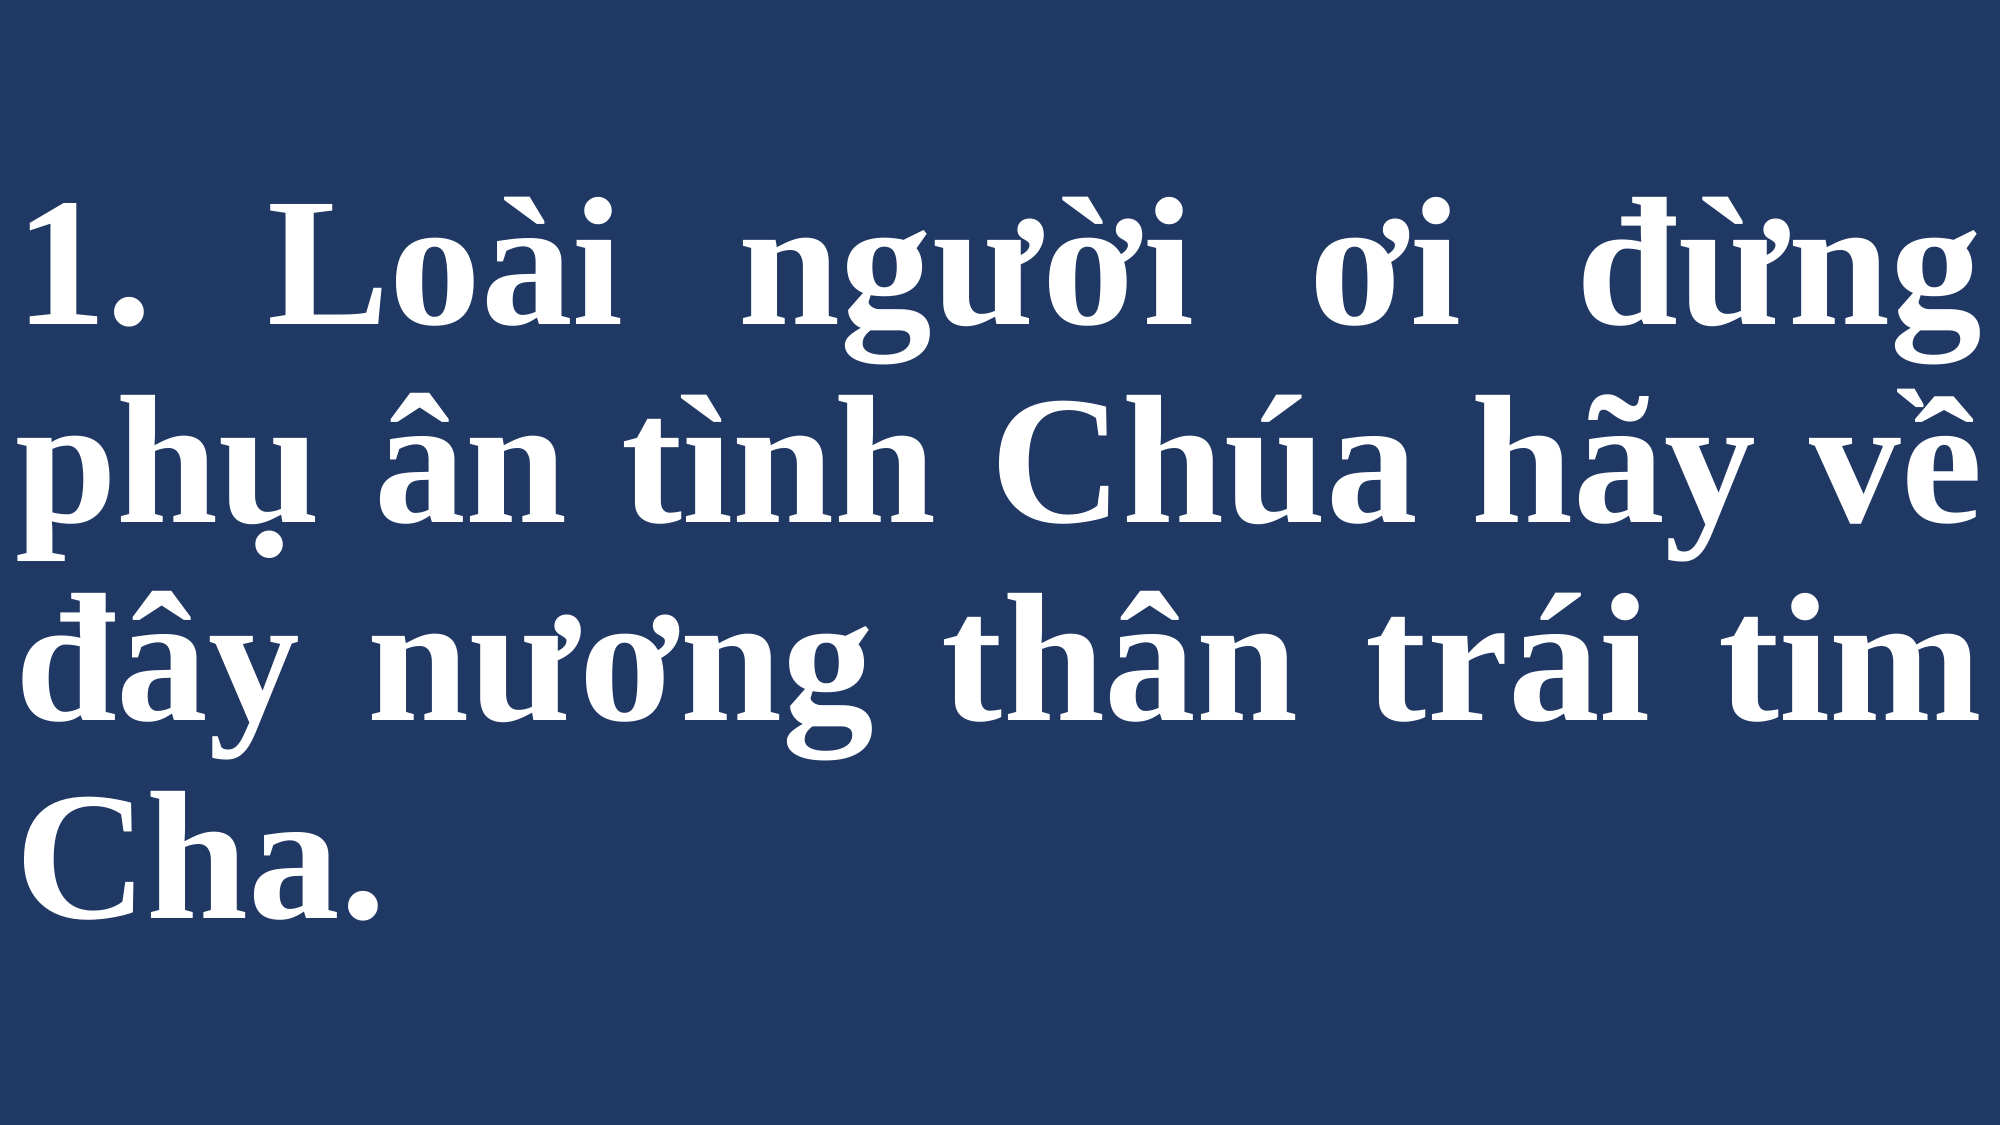

# 1. Loài người ơi đừng phụ ân tình Chúa hãy về đây nương thân trái tim Cha.